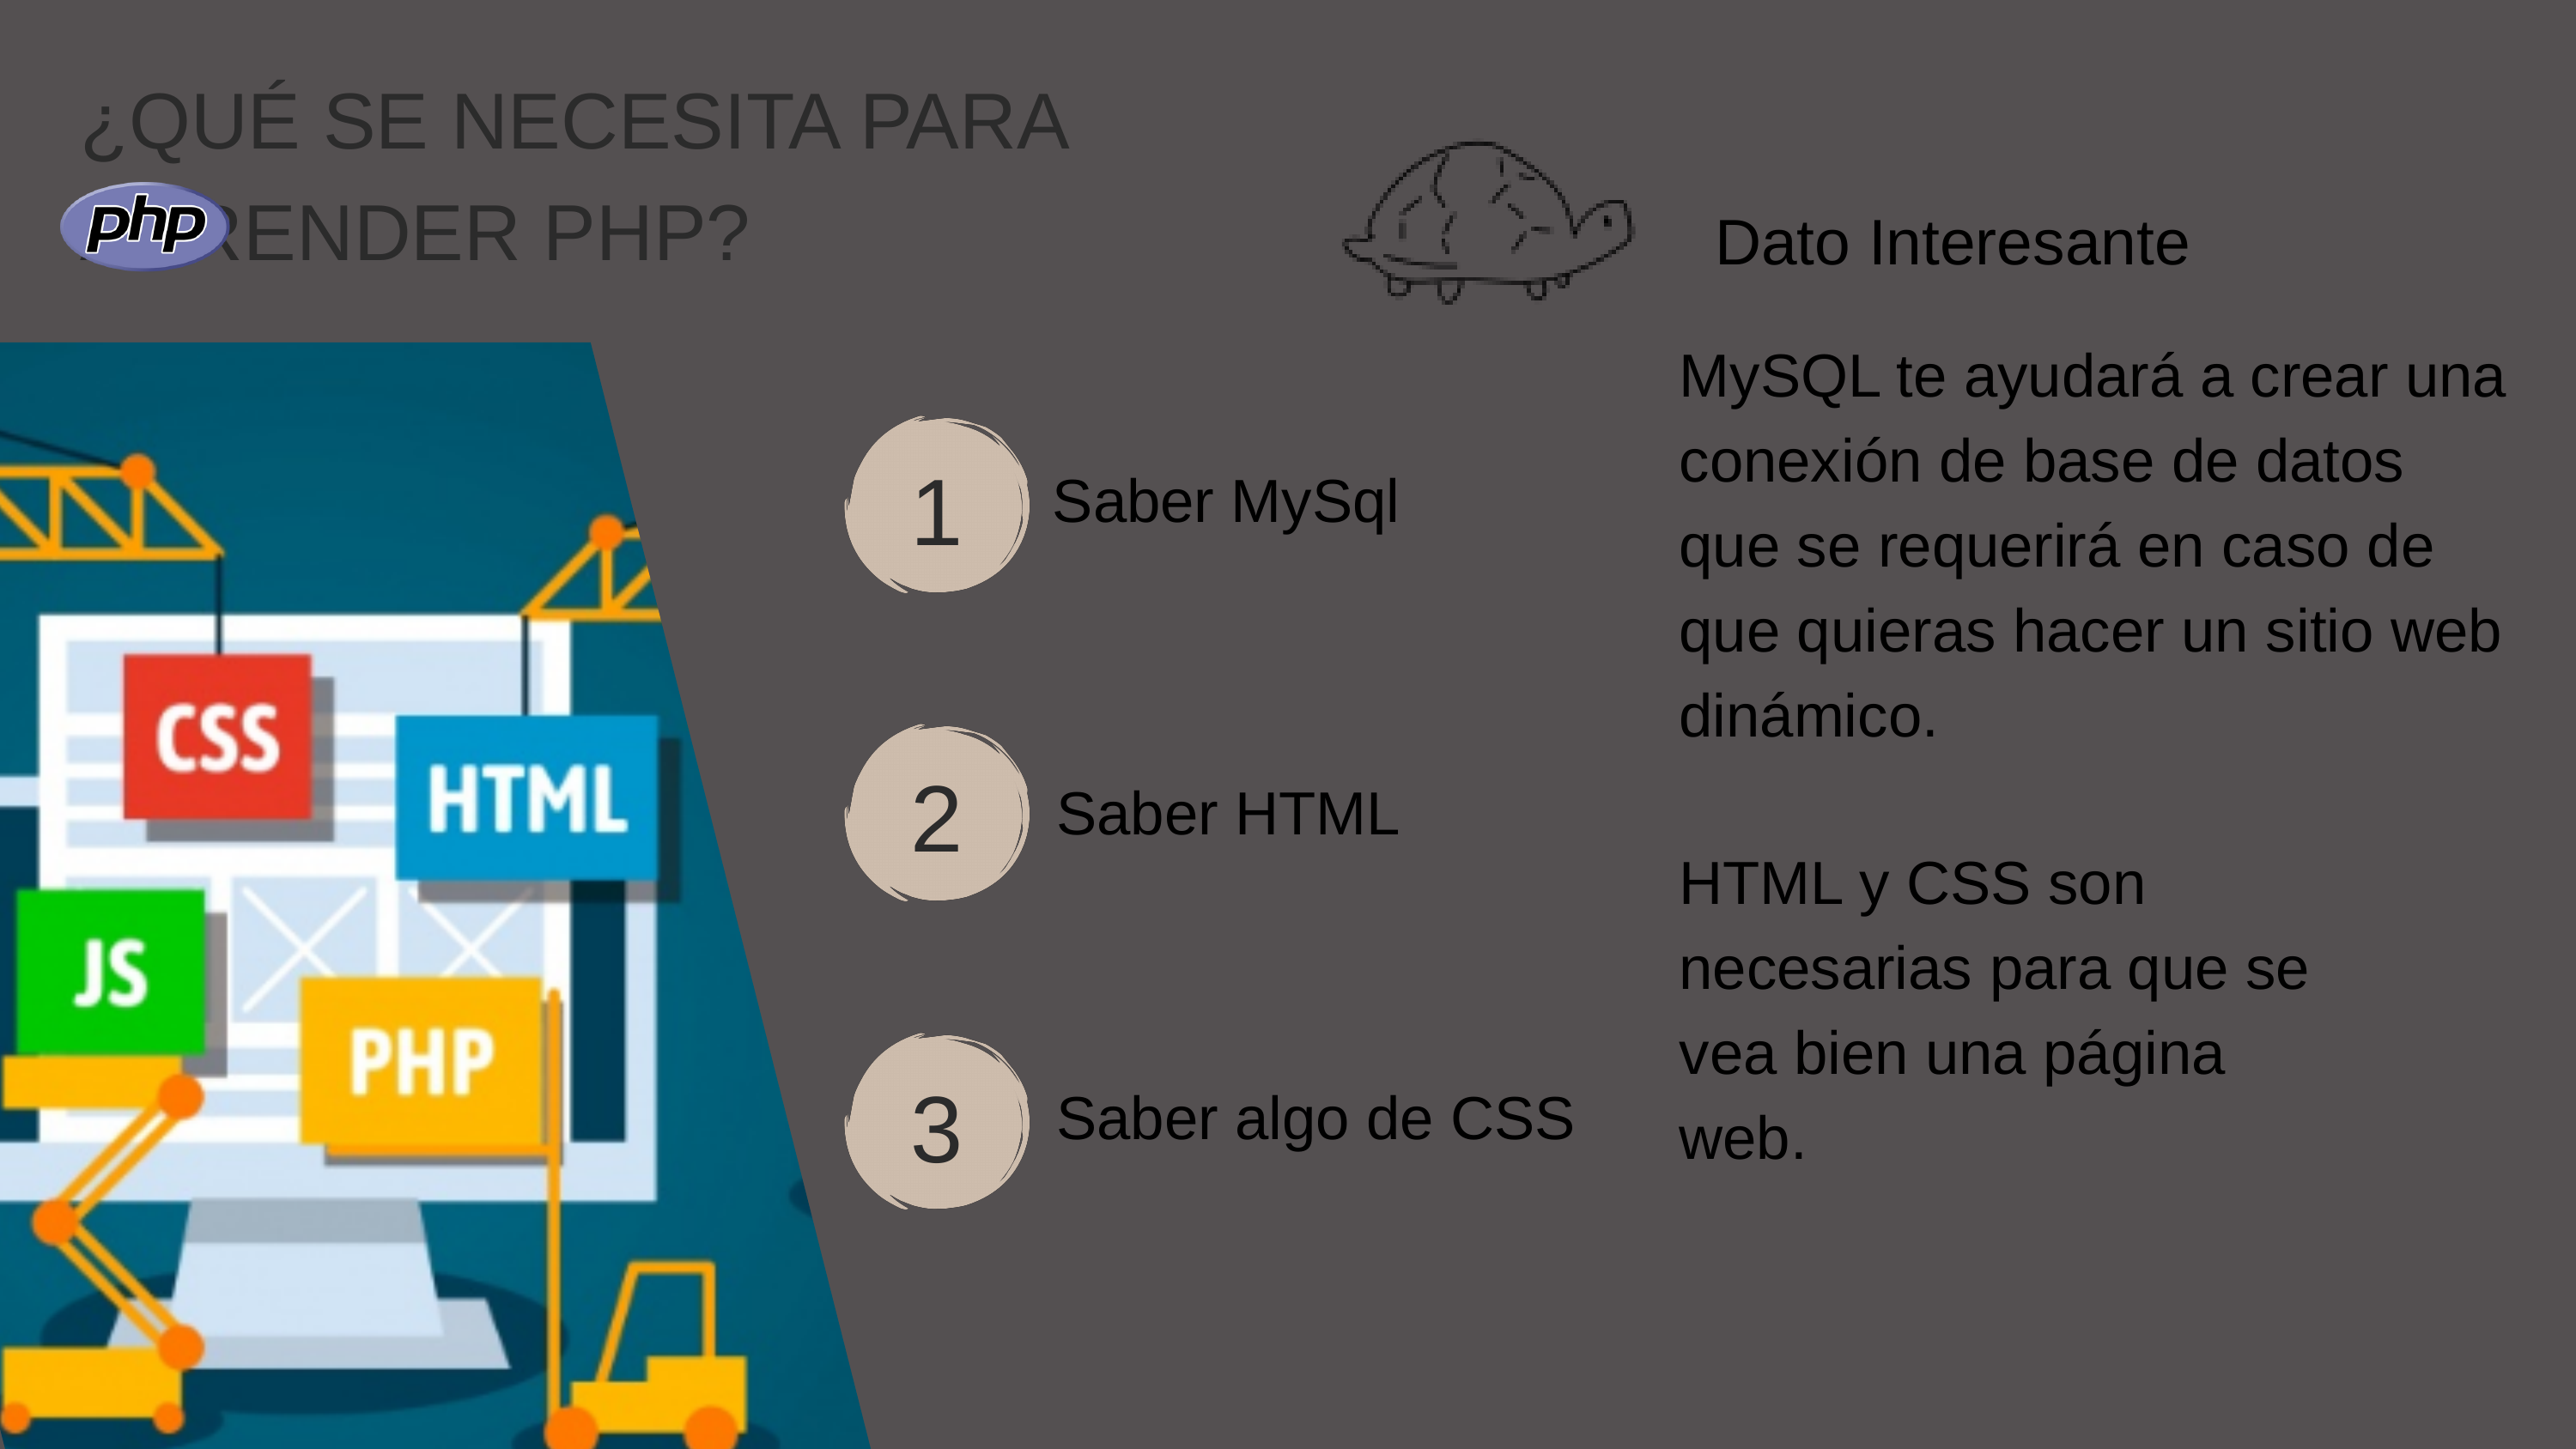

¿QUÉ SE NECESITA PARA APRENDER PHP?

Dato Interesante
MySQL te ayudará a crear una conexión de base de datos que se requerirá en caso de que quieras hacer un sitio web dinámico.

1
Saber MySql

2
Saber HTML
HTML y CSS son necesarias para que se vea bien una página web.

3
Saber algo de CSS